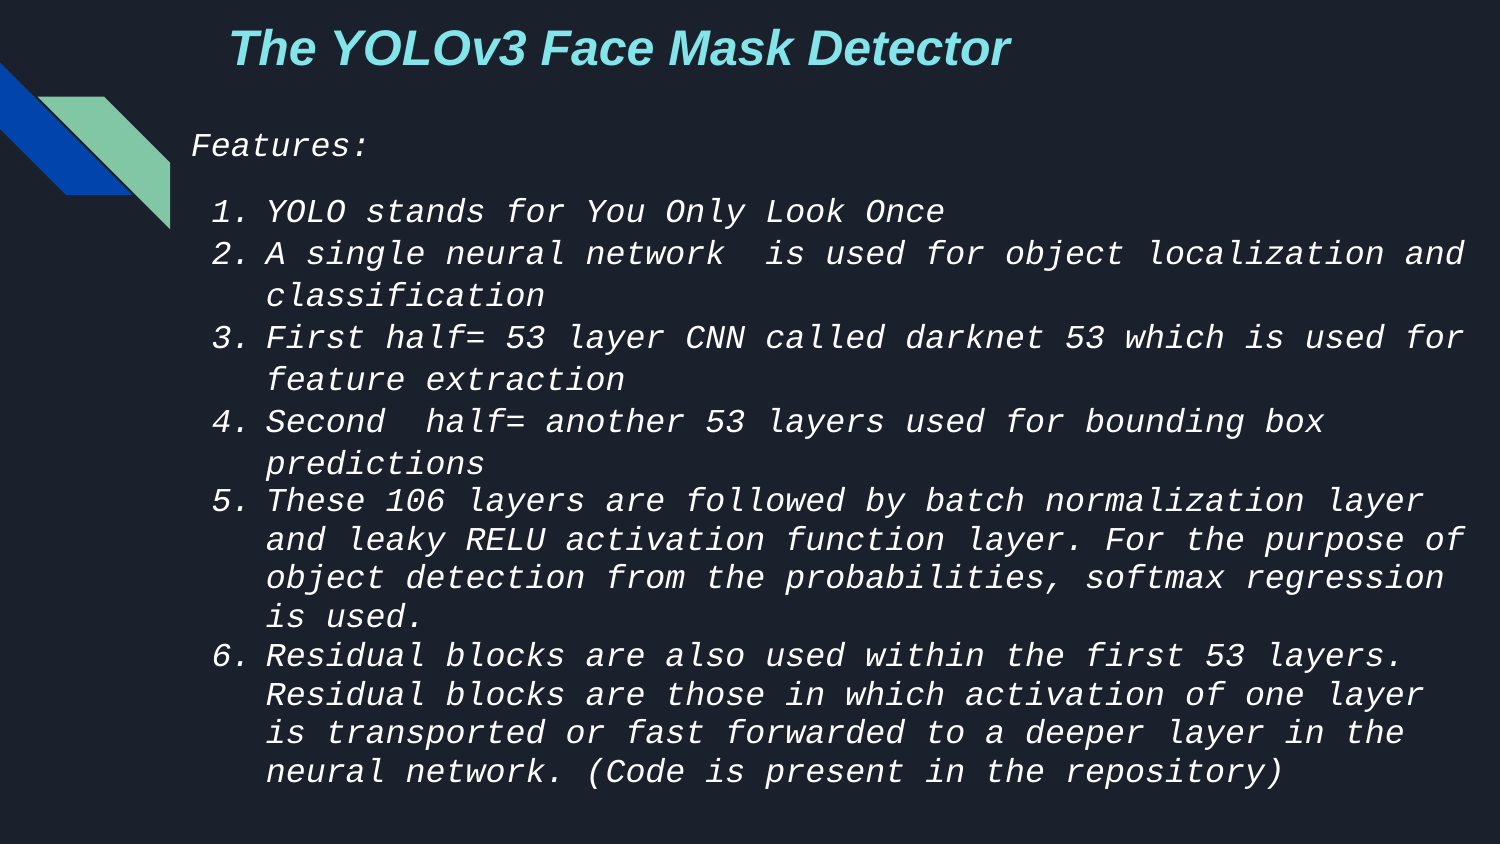

# The YOLOv3 Face Mask Detector

Features:
YOLO stands for You Only Look Once
A single neural network  is used for object localization and classification
First half= 53 layer CNN called darknet 53 which is used for feature extraction
Second  half= another 53 layers used for bounding box predictions
These 106 layers are followed by batch normalization layer and leaky RELU activation function layer. For the purpose of object detection from the probabilities, softmax regression is used.
Residual blocks are also used within the first 53 layers. Residual blocks are those in which activation of one layer is transported or fast forwarded to a deeper layer in the neural network. (Code is present in the repository)